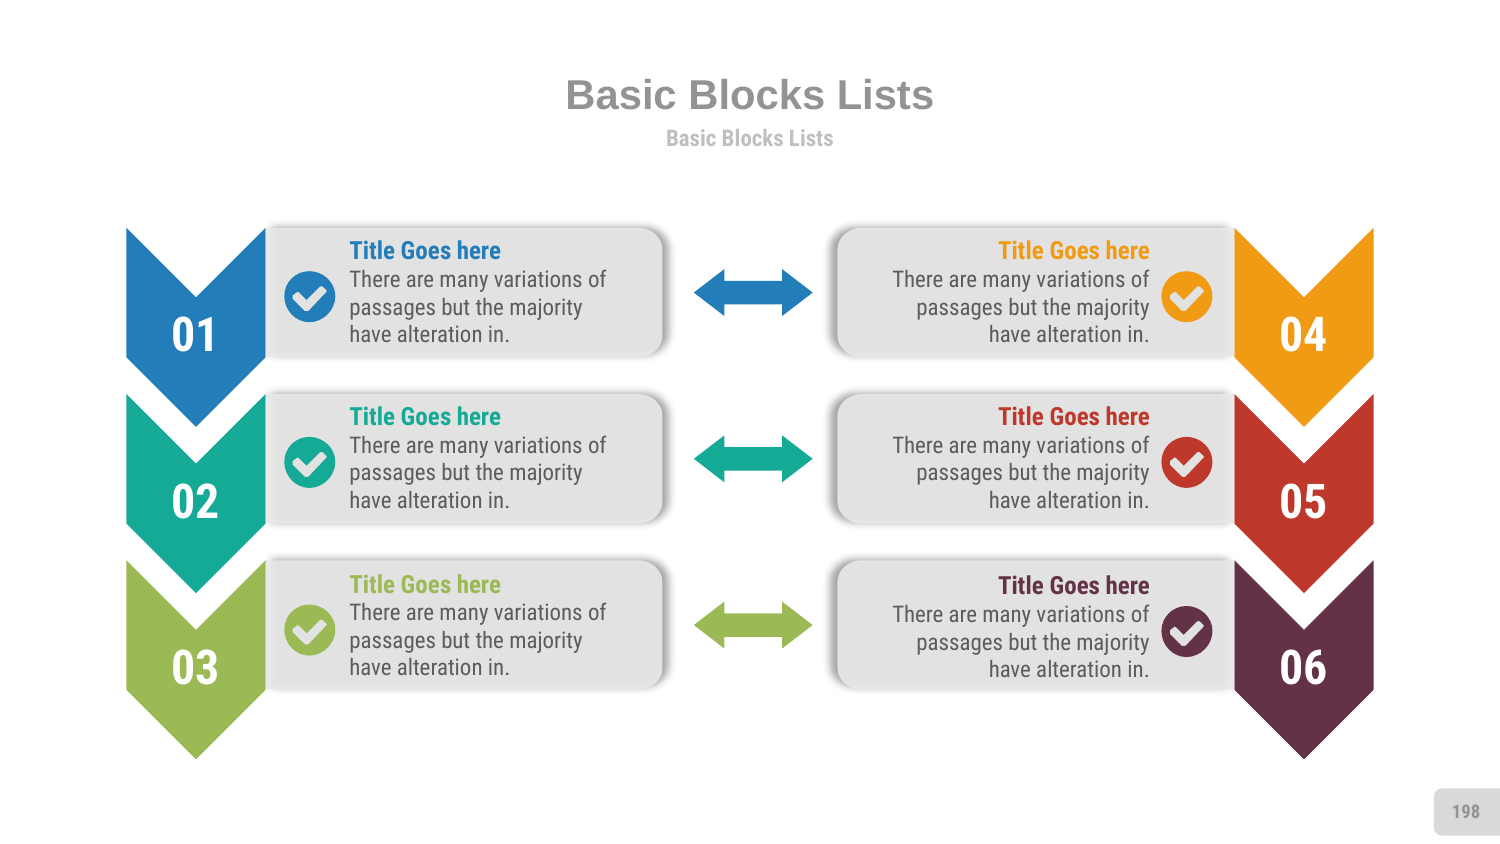

# Basic Blocks Lists
Basic Blocks Lists
01
04

Title Goes here
There are many variations of passages but the majority have alteration in.
Title Goes here
There are many variations of passages but the majority have alteration in.

02

05
Title Goes here
There are many variations of passages but the majority have alteration in.
Title Goes here
There are many variations of passages but the majority have alteration in.

03
06
Title Goes here
There are many variations of passages but the majority have alteration in.
Title Goes here
There are many variations of passages but the majority have alteration in.

198